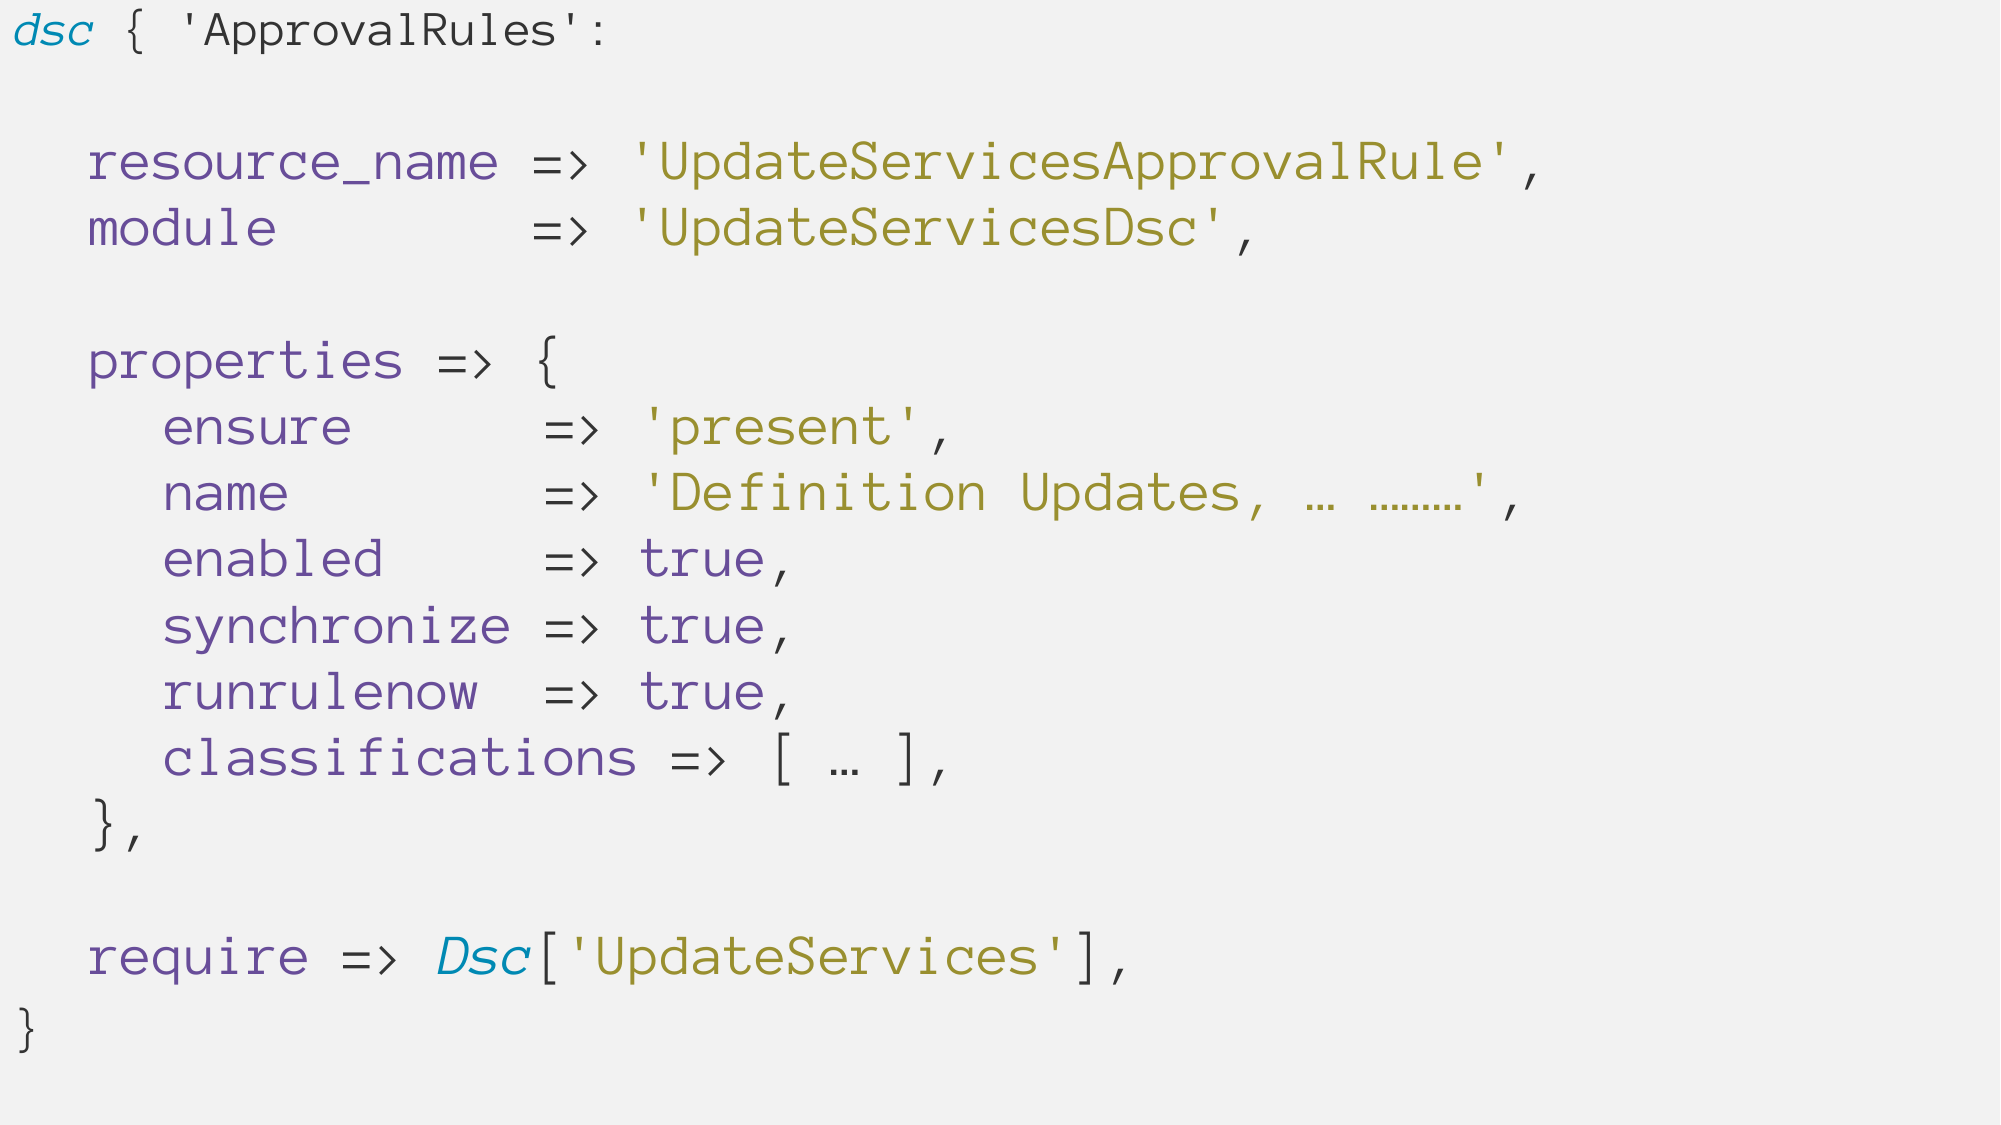

dsc { 'ApprovalRules':

resource_name => 'UpdateServicesApprovalRule',
module        => 'UpdateServicesDsc',

properties => {
ensure      => 'present',
name        => 'Definition Updates, … ………',
enabled     => true,
synchronize => true,
runrulenow  => true,
classifications => [ … ],
},

require => Dsc['UpdateServices'],
}